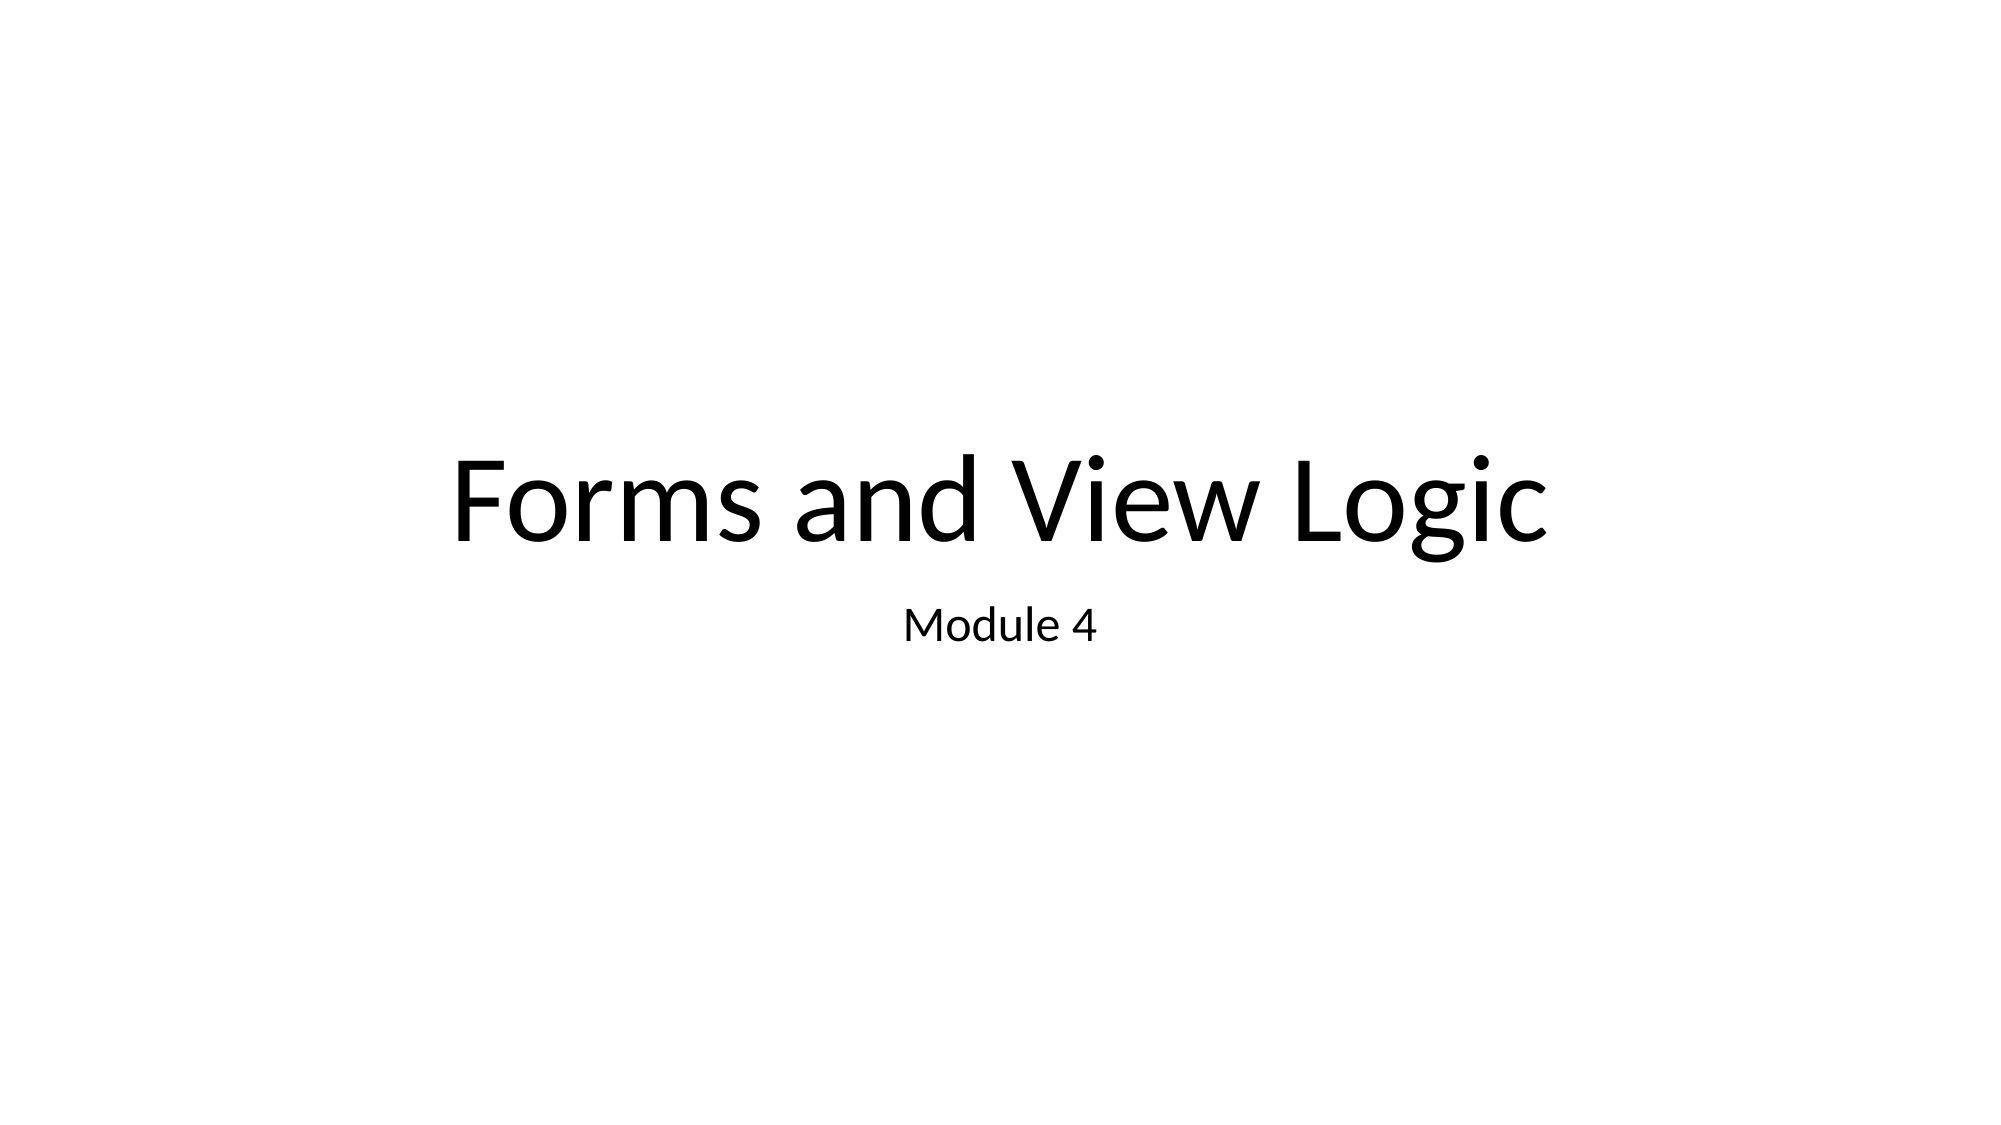

# Forms and View Logic
Module 4